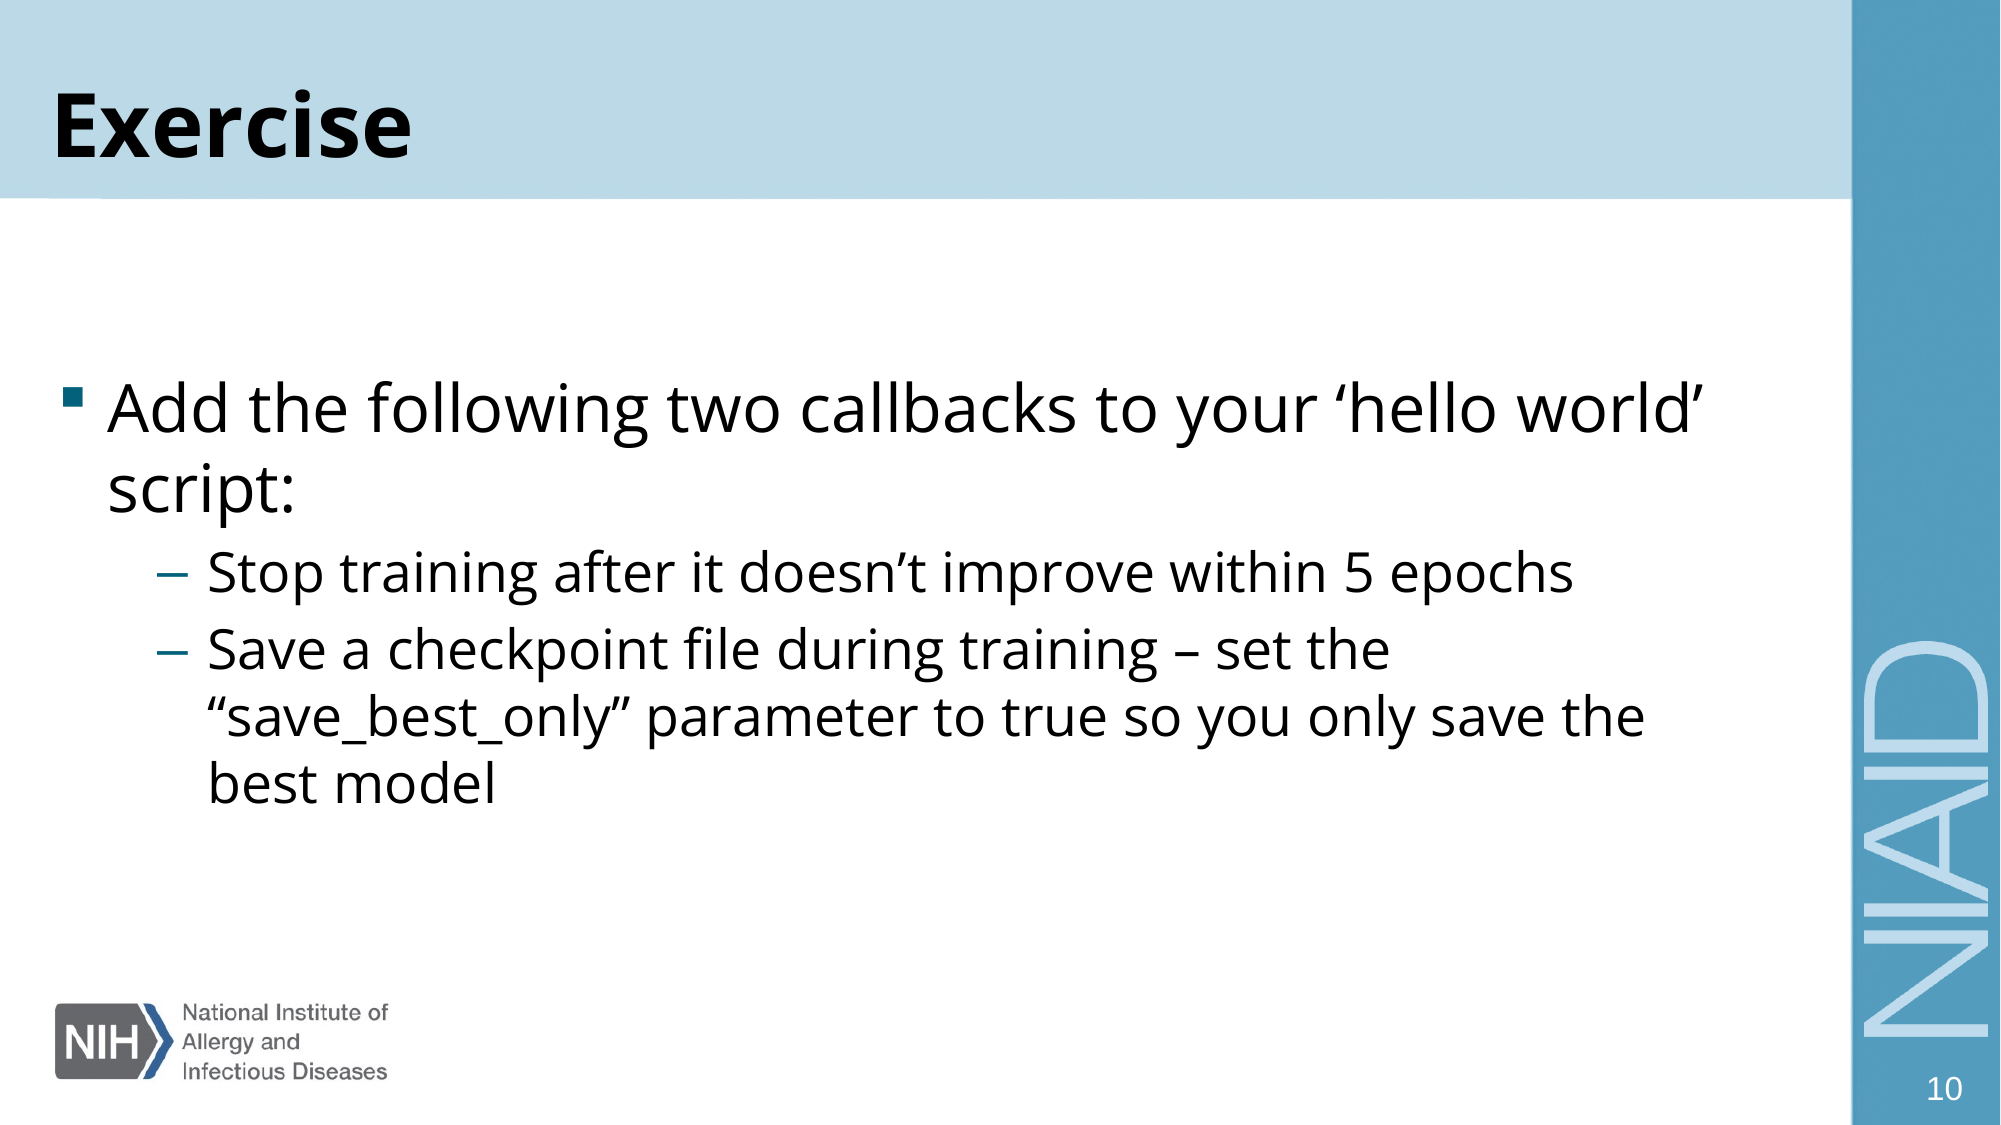

# Exercise
Add the following two callbacks to your ‘hello world’ script:
Stop training after it doesn’t improve within 5 epochs
Save a checkpoint file during training – set the “save_best_only” parameter to true so you only save the best model
10